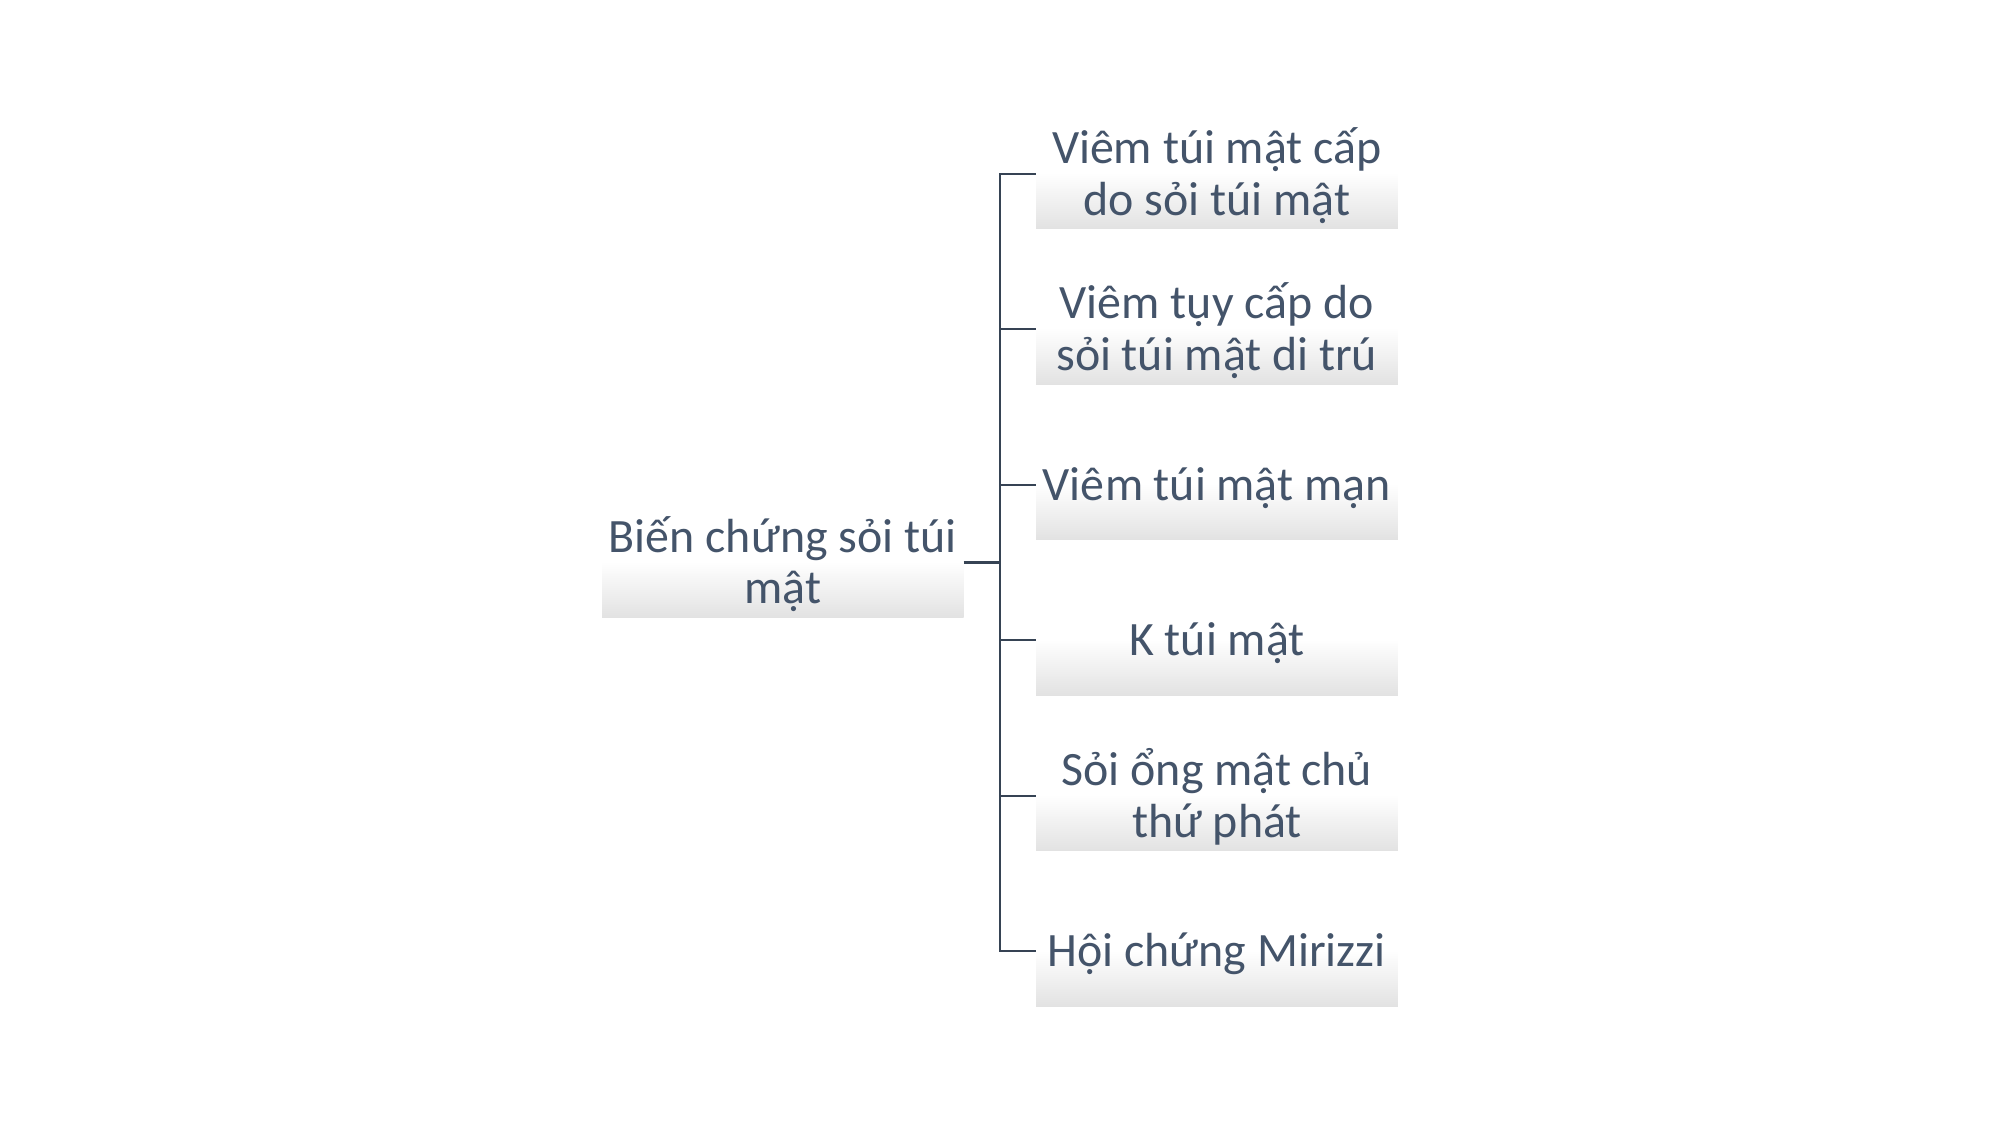

Biến chứng sỏi túi mật
Viêm túi mật cấp do sỏi túi mật
Viêm tụy cấp do sỏi túi mật di trú
Viêm túi mật mạn
K túi mật
Sỏi ổng mật chủ thứ phát
Hội chứng Mirizzi